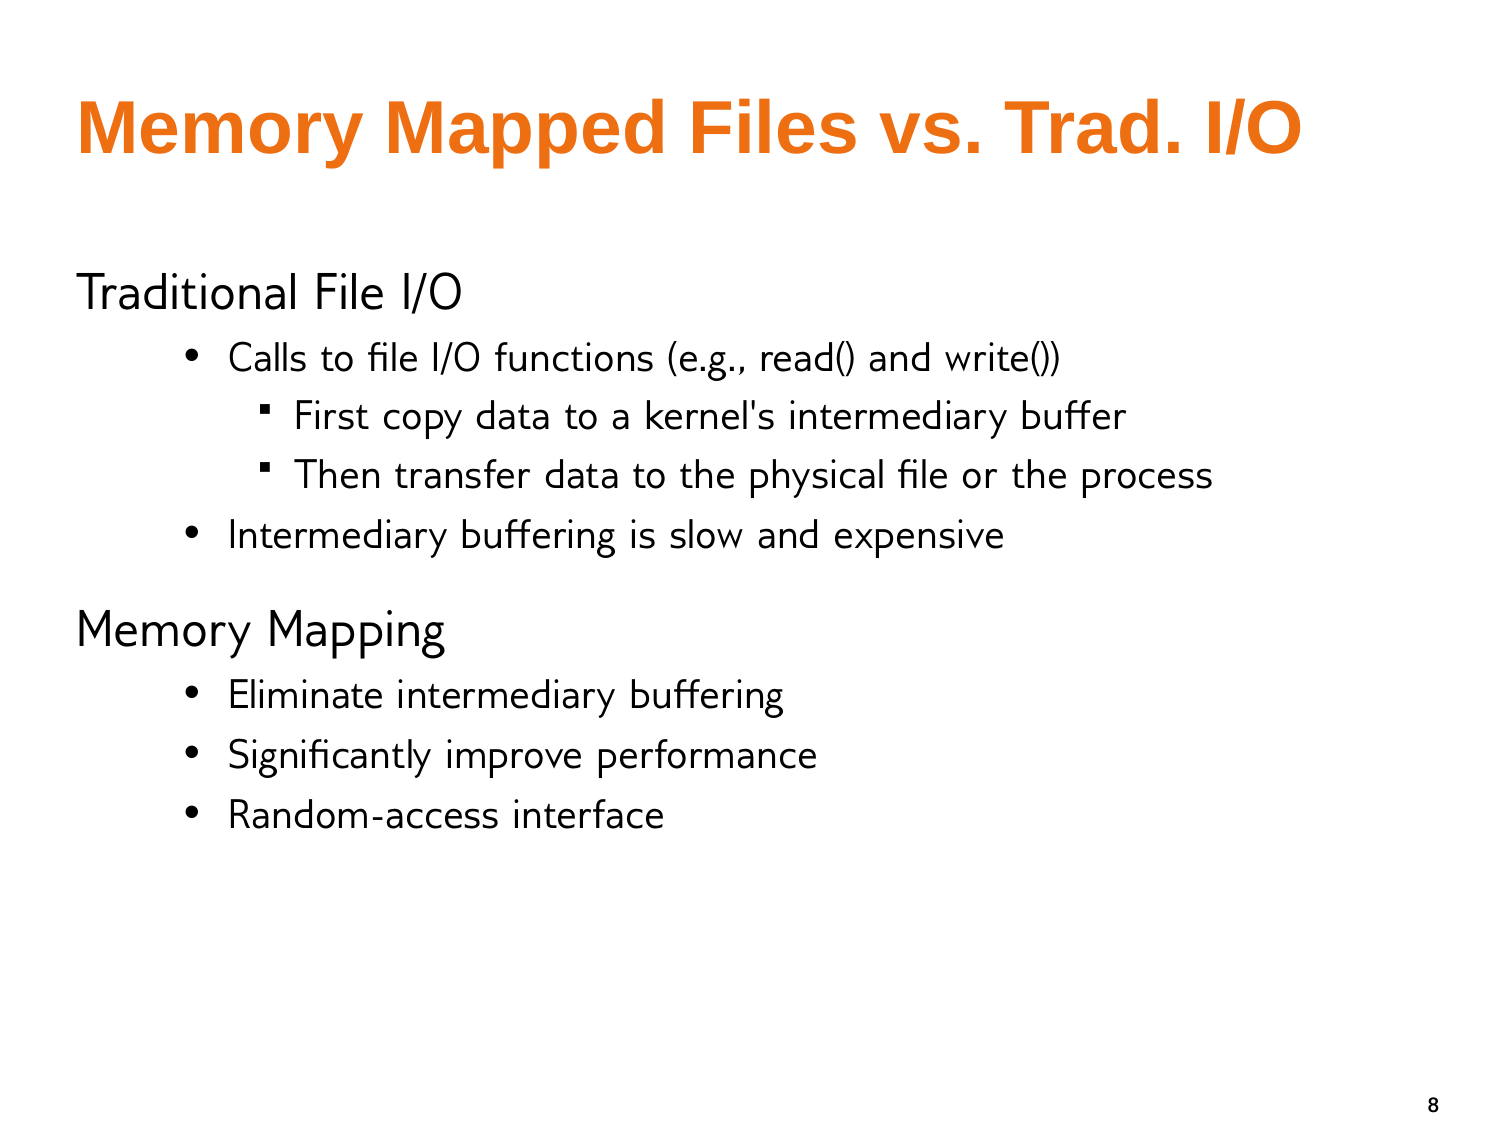

# Memory Mapped Files vs. Trad. I/O
Traditional File I/O
Calls to file I/O functions (e.g., read() and write())
First copy data to a kernel's intermediary buffer
Then transfer data to the physical file or the process
Intermediary buffering is slow and expensive
Memory Mapping
Eliminate intermediary buffering
Significantly improve performance
Random-access interface